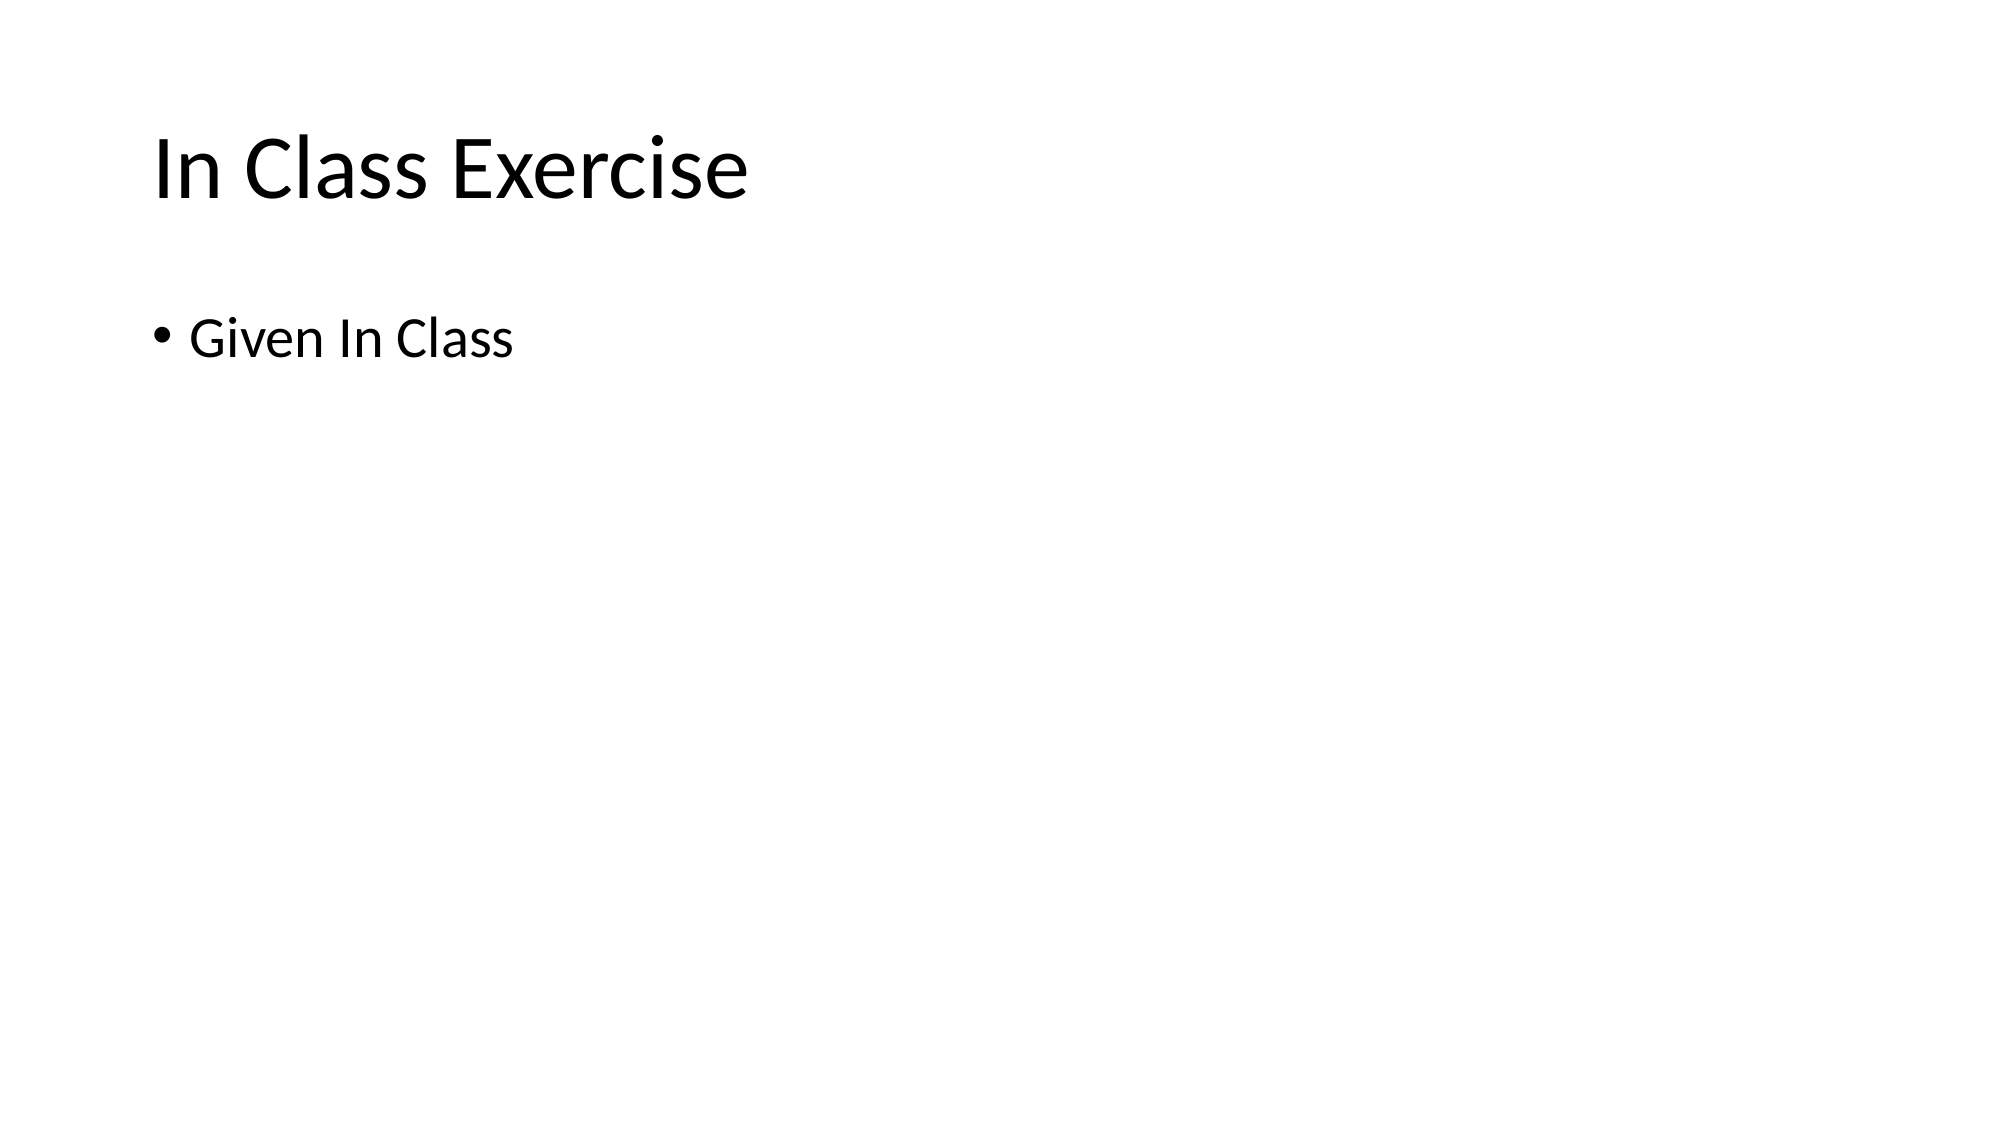

# In Class Exercise
Given In Class